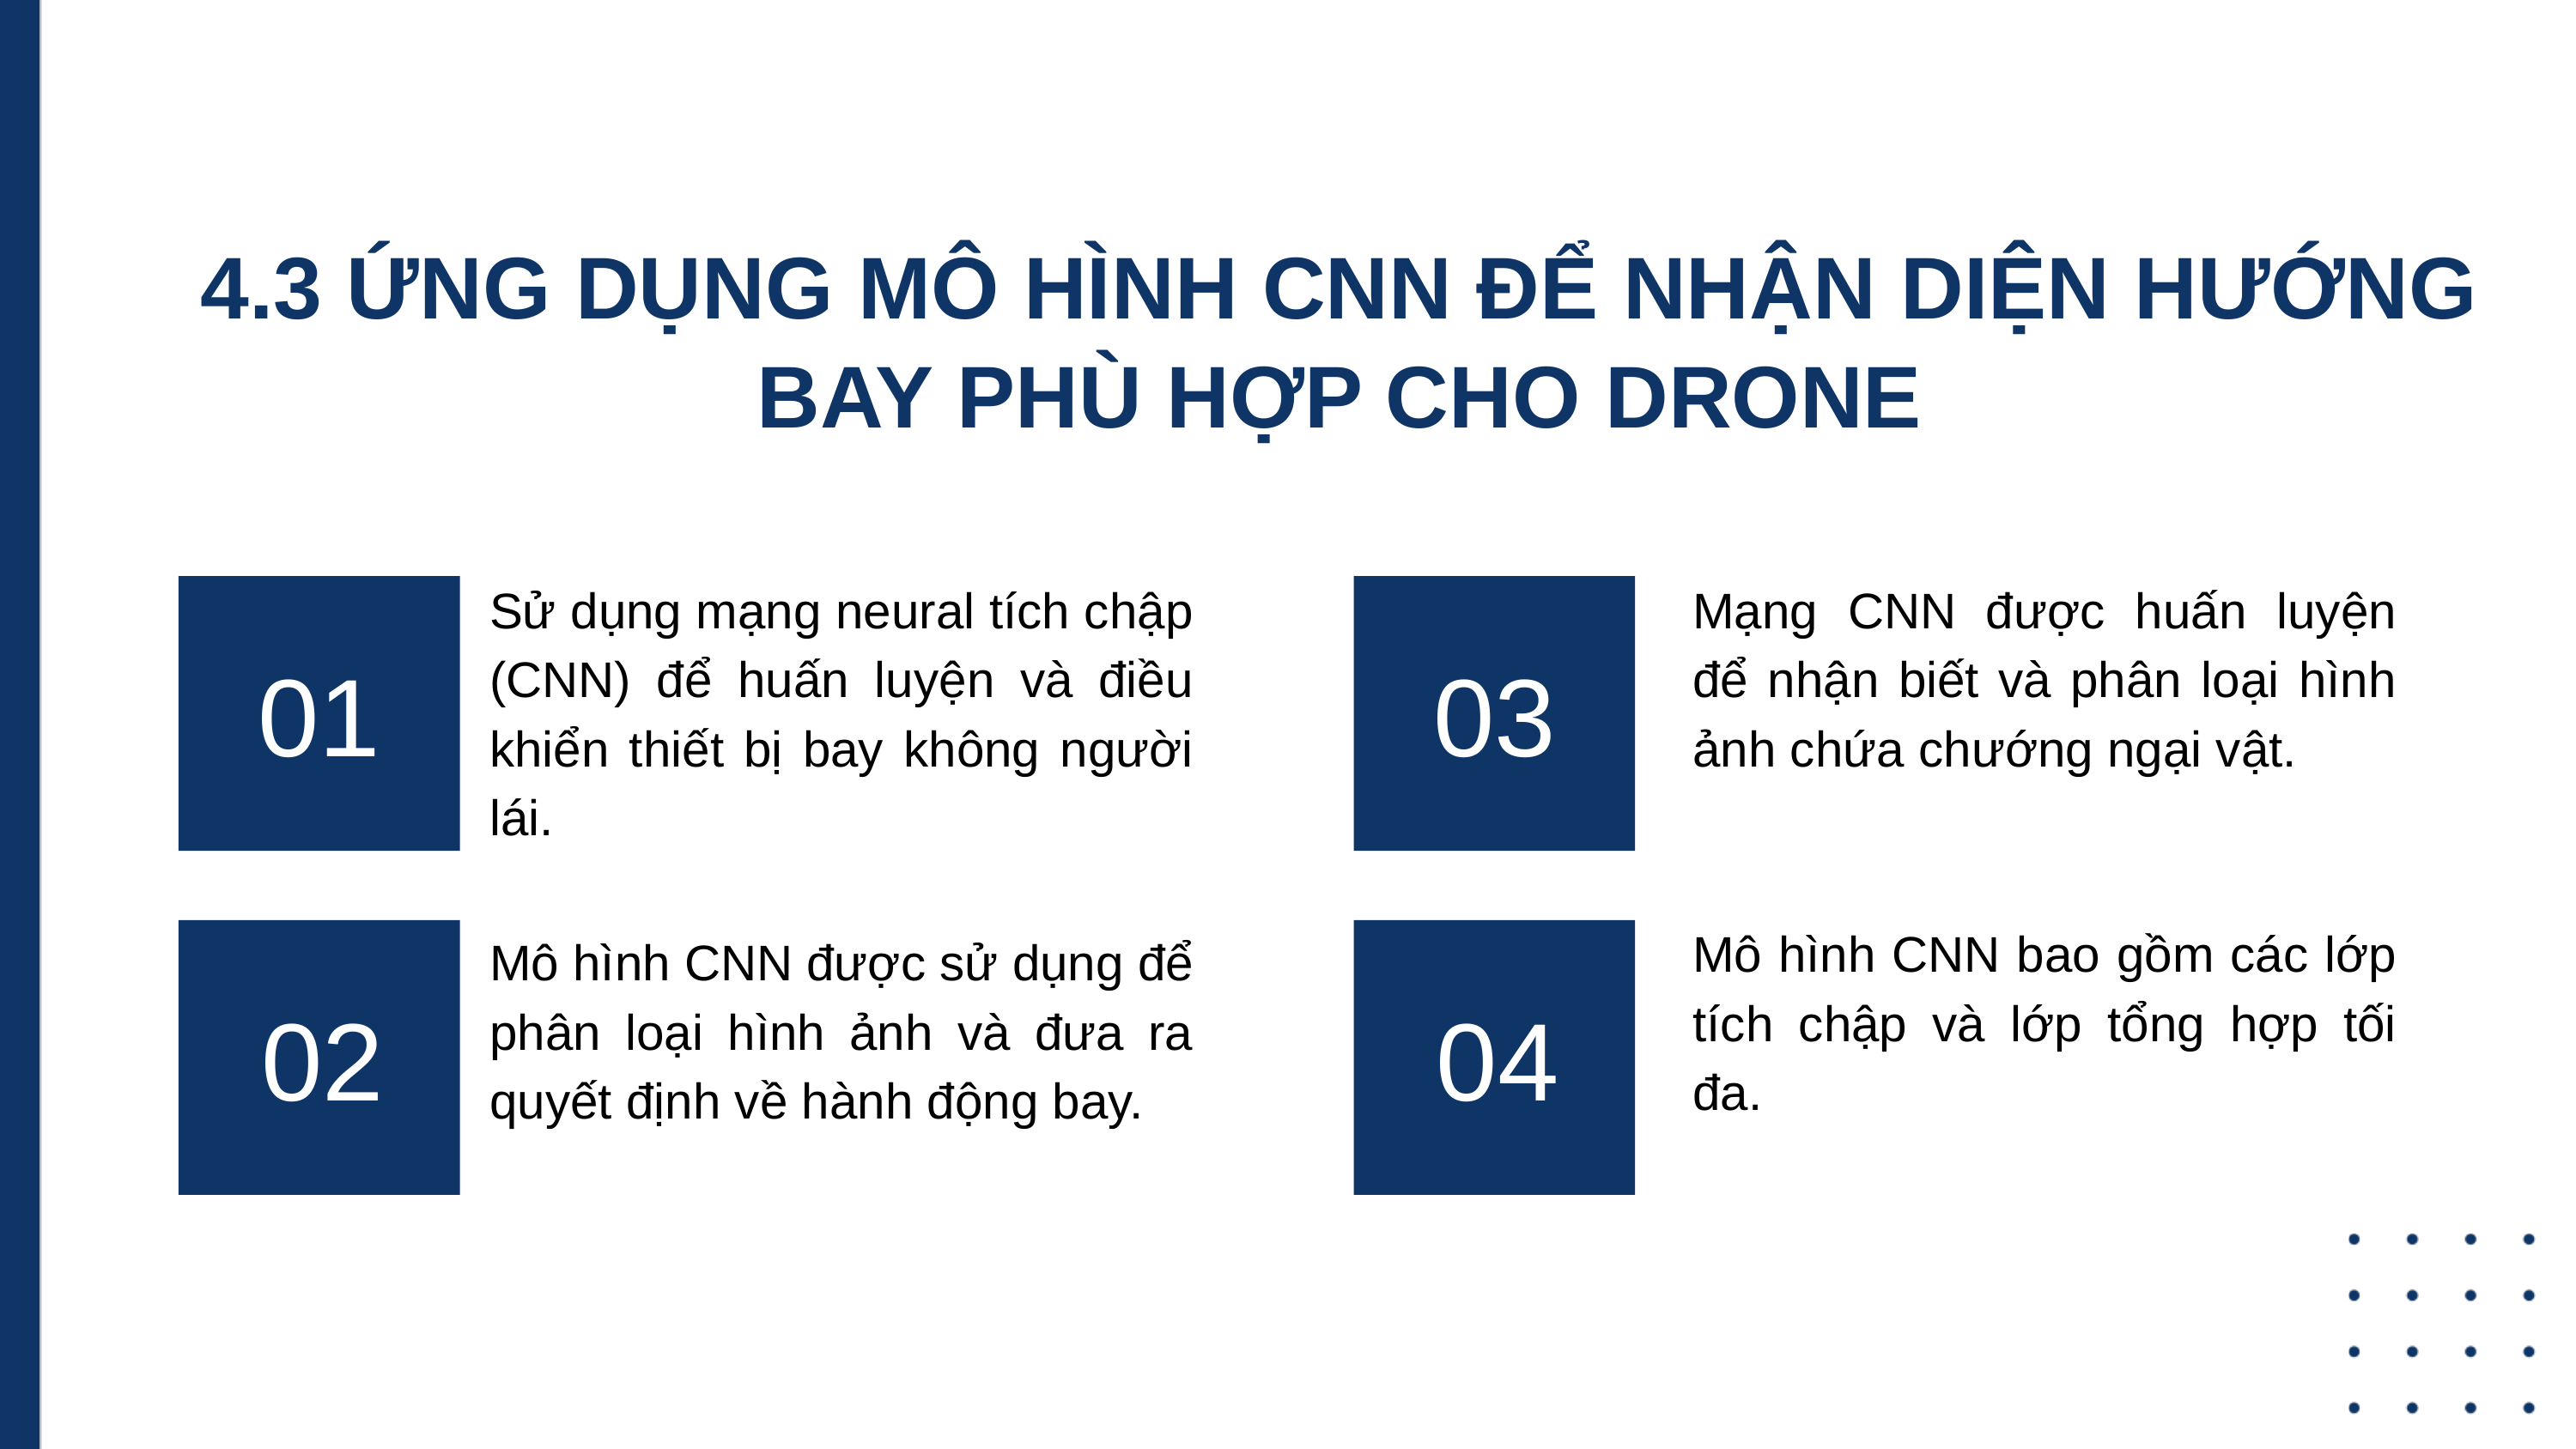

4.3 ỨNG DỤNG MÔ HÌNH CNN ĐỂ NHẬN DIỆN HƯỚNG BAY PHÙ HỢP CHO DRONE
Sử dụng mạng neural tích chập (CNN) để huấn luyện và điều khiển thiết bị bay không người lái.
Mạng CNN được huấn luyện để nhận biết và phân loại hình ảnh chứa chướng ngại vật.

03
01
Mô hình CNN bao gồm các lớp tích chập và lớp tổng hợp tối đa.

Mô hình CNN được sử dụng để phân loại hình ảnh và đưa ra quyết định về hành động bay.
04
02